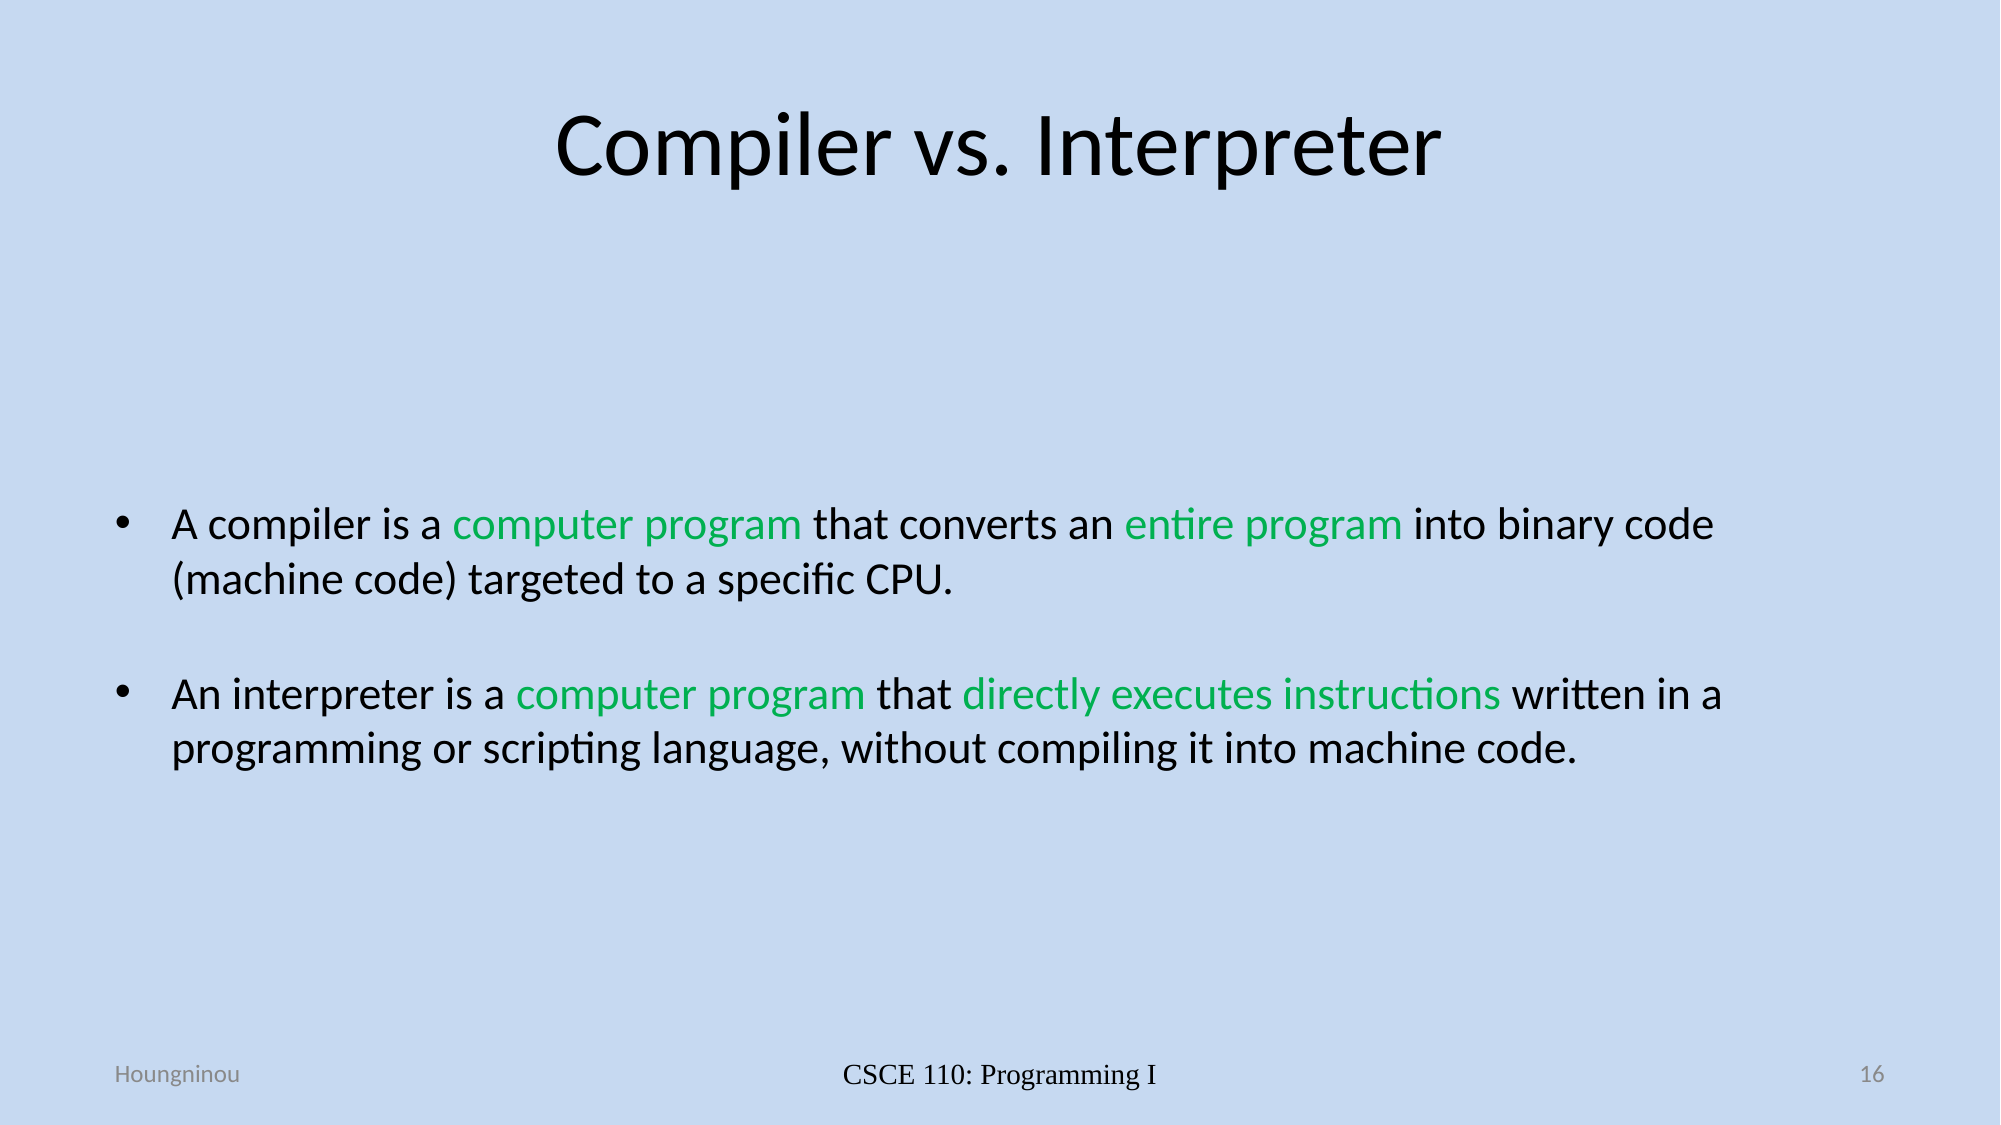

# Compiler vs. Interpreter
A compiler is a computer program that converts an entire program into binary code (machine code) targeted to a specific CPU.
An interpreter is a computer program that directly executes instructions written in a programming or scripting language, without compiling it into machine code.
Houngninou
CSCE 110: Programming I
16